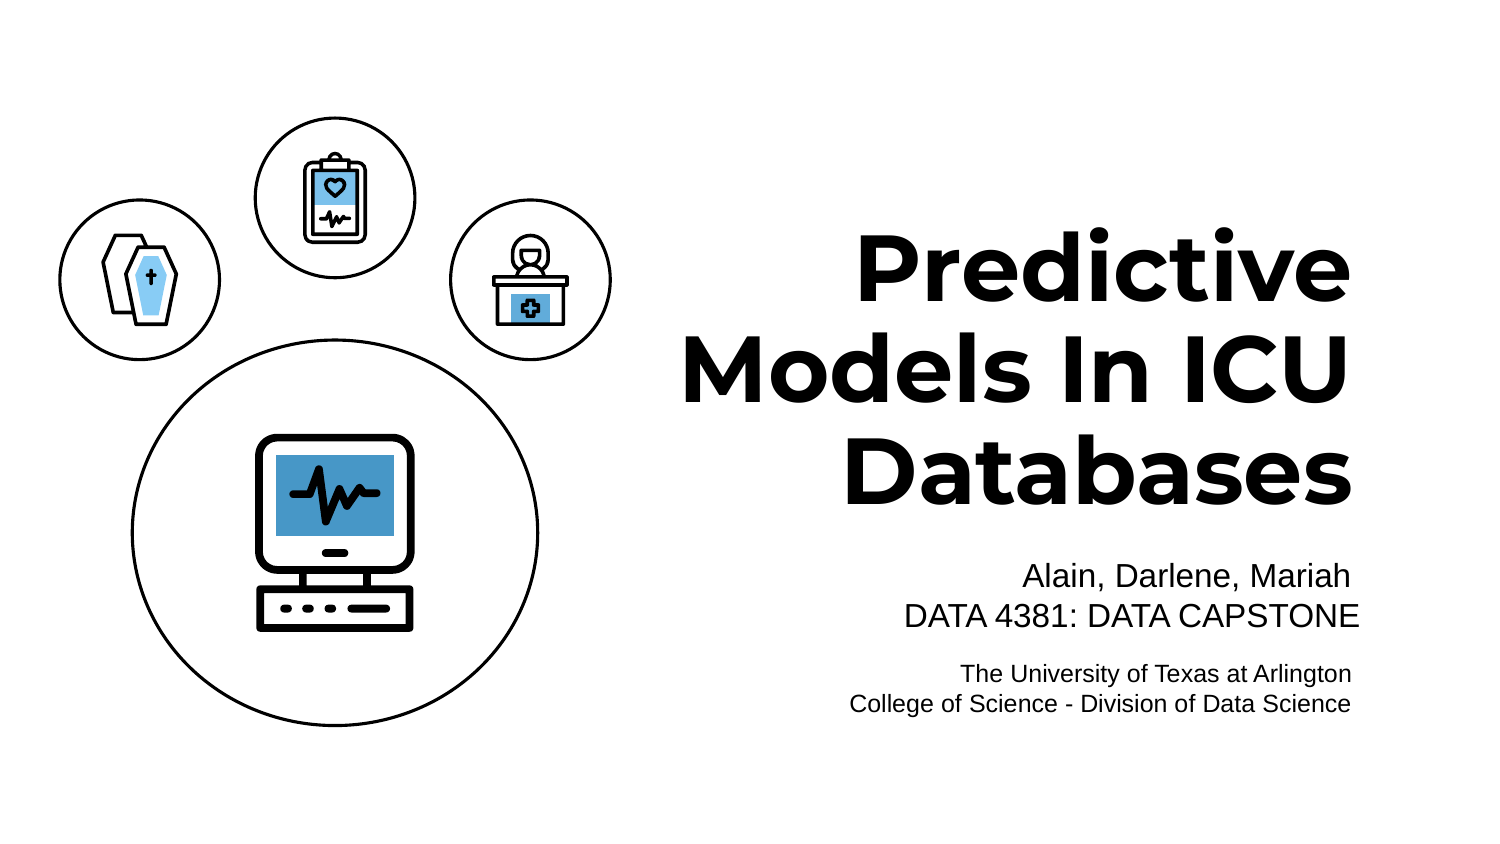

# Predictive Models In ICU Databases

Alain, Darlene, Mariah
DATA 4381: DATA CAPSTONE
The University of Texas at Arlington
College of Science - Division of Data Science